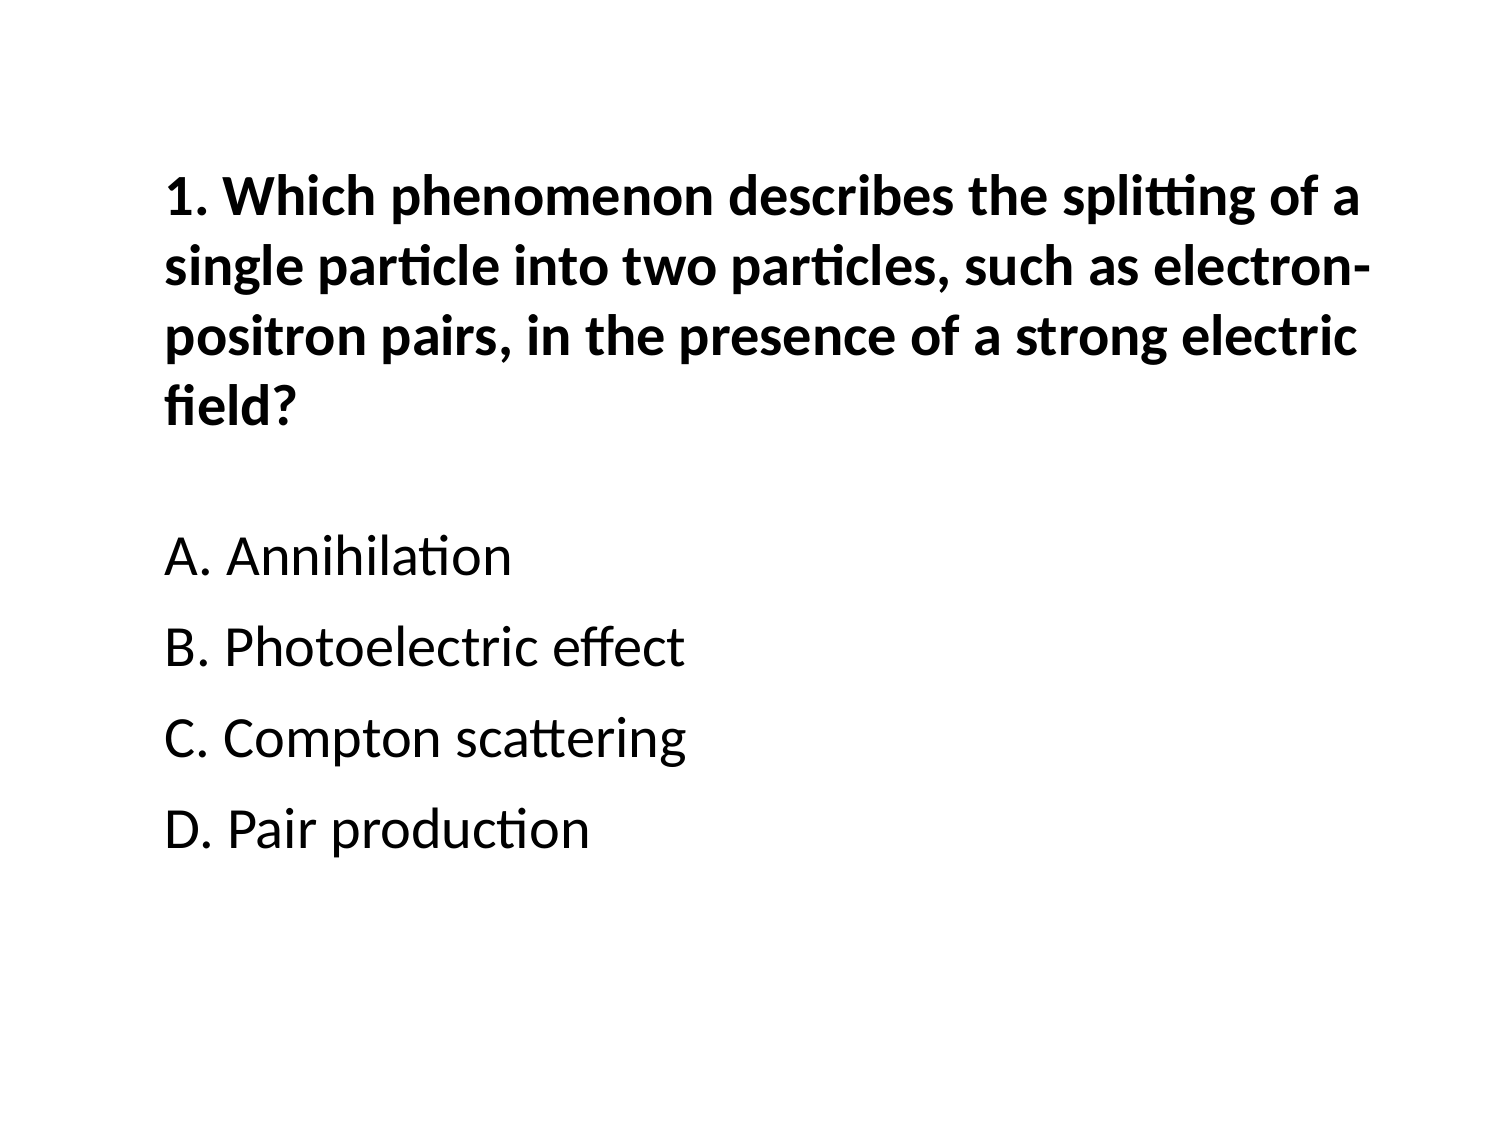

1. Which phenomenon describes the splitting of a single particle into two particles, such as electron-positron pairs, in the presence of a strong electric field?

A. Annihilation
B. Photoelectric effect
C. Compton scattering
D. Pair production